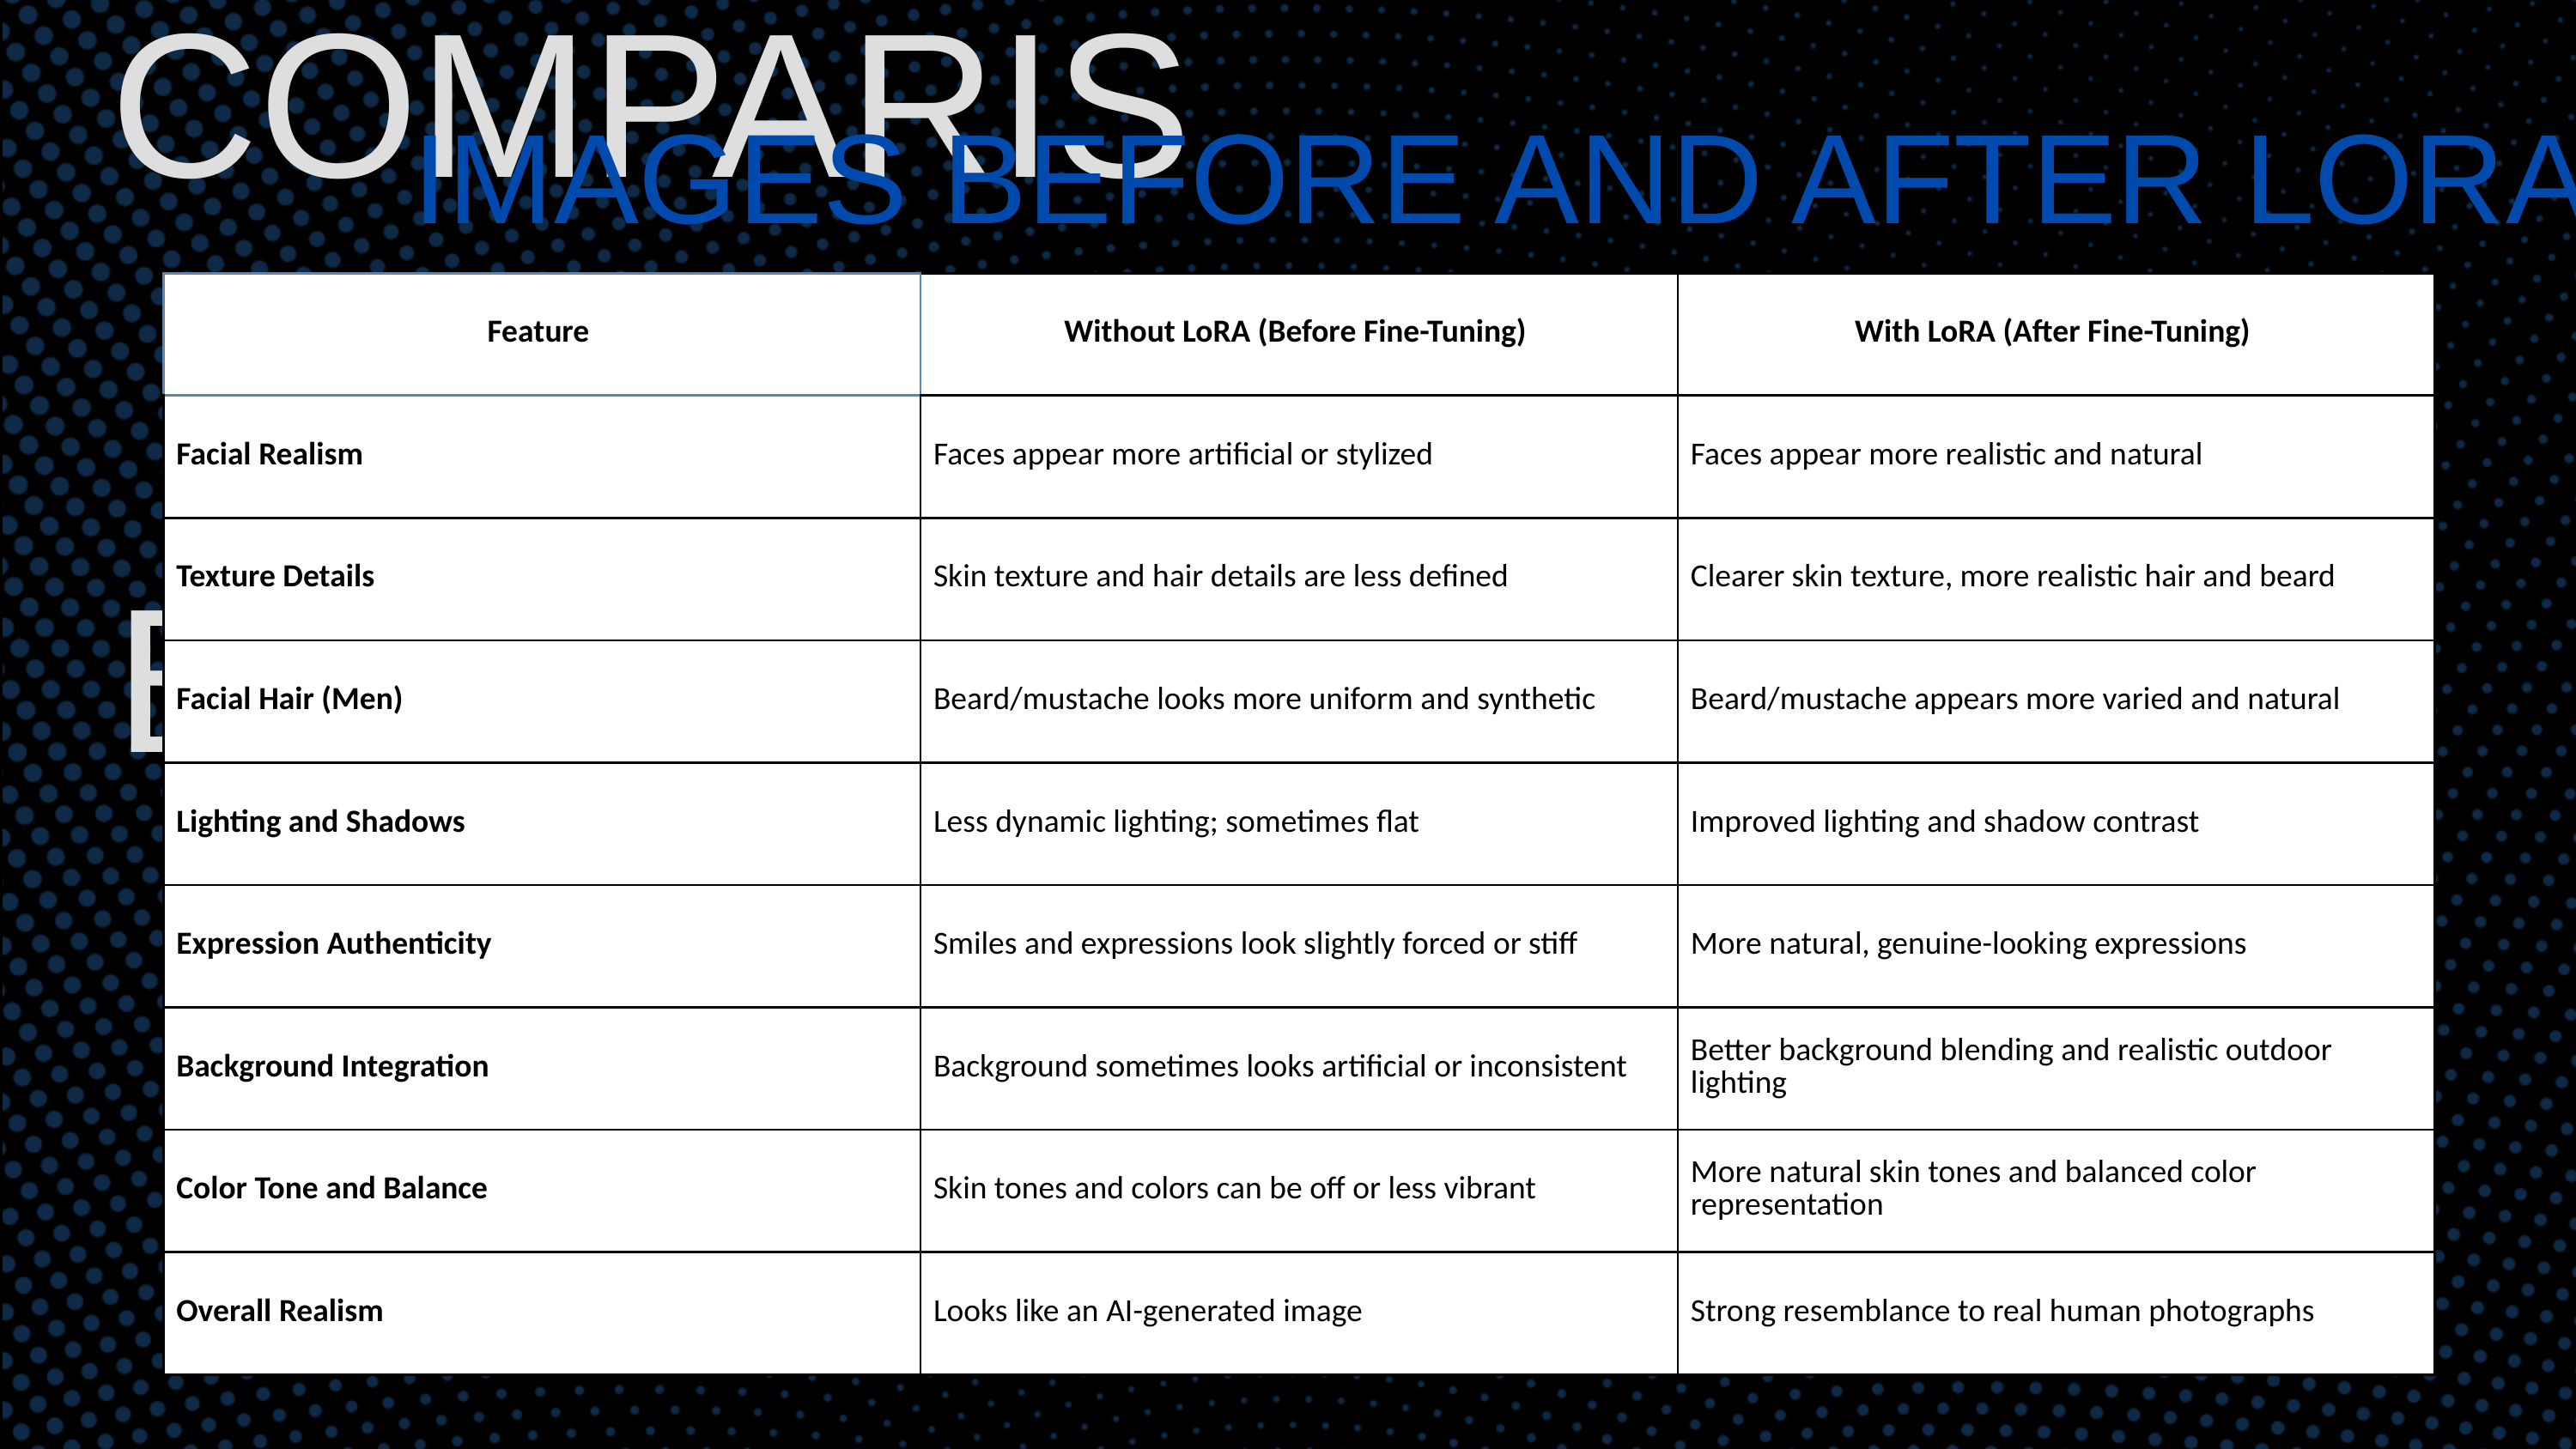

COMPARISON BETWEEN
IMAGES BEFORE AND AFTER LORA FINE-TUNING

| Feature | Without LoRA (Before Fine-Tuning) | With LoRA (After Fine-Tuning) |
| --- | --- | --- |
| Facial Realism | Faces appear more artificial or stylized | Faces appear more realistic and natural |
| Texture Details | Skin texture and hair details are less defined | Clearer skin texture, more realistic hair and beard |
| Facial Hair (Men) | Beard/mustache looks more uniform and synthetic | Beard/mustache appears more varied and natural |
| Lighting and Shadows | Less dynamic lighting; sometimes flat | Improved lighting and shadow contrast |
| Expression Authenticity | Smiles and expressions look slightly forced or stiff | More natural, genuine-looking expressions |
| Background Integration | Background sometimes looks artificial or inconsistent | Better background blending and realistic outdoor lighting |
| Color Tone and Balance | Skin tones and colors can be off or less vibrant | More natural skin tones and balanced color representation |
| Overall Realism | Looks like an AI-generated image | Strong resemblance to real human photographs |